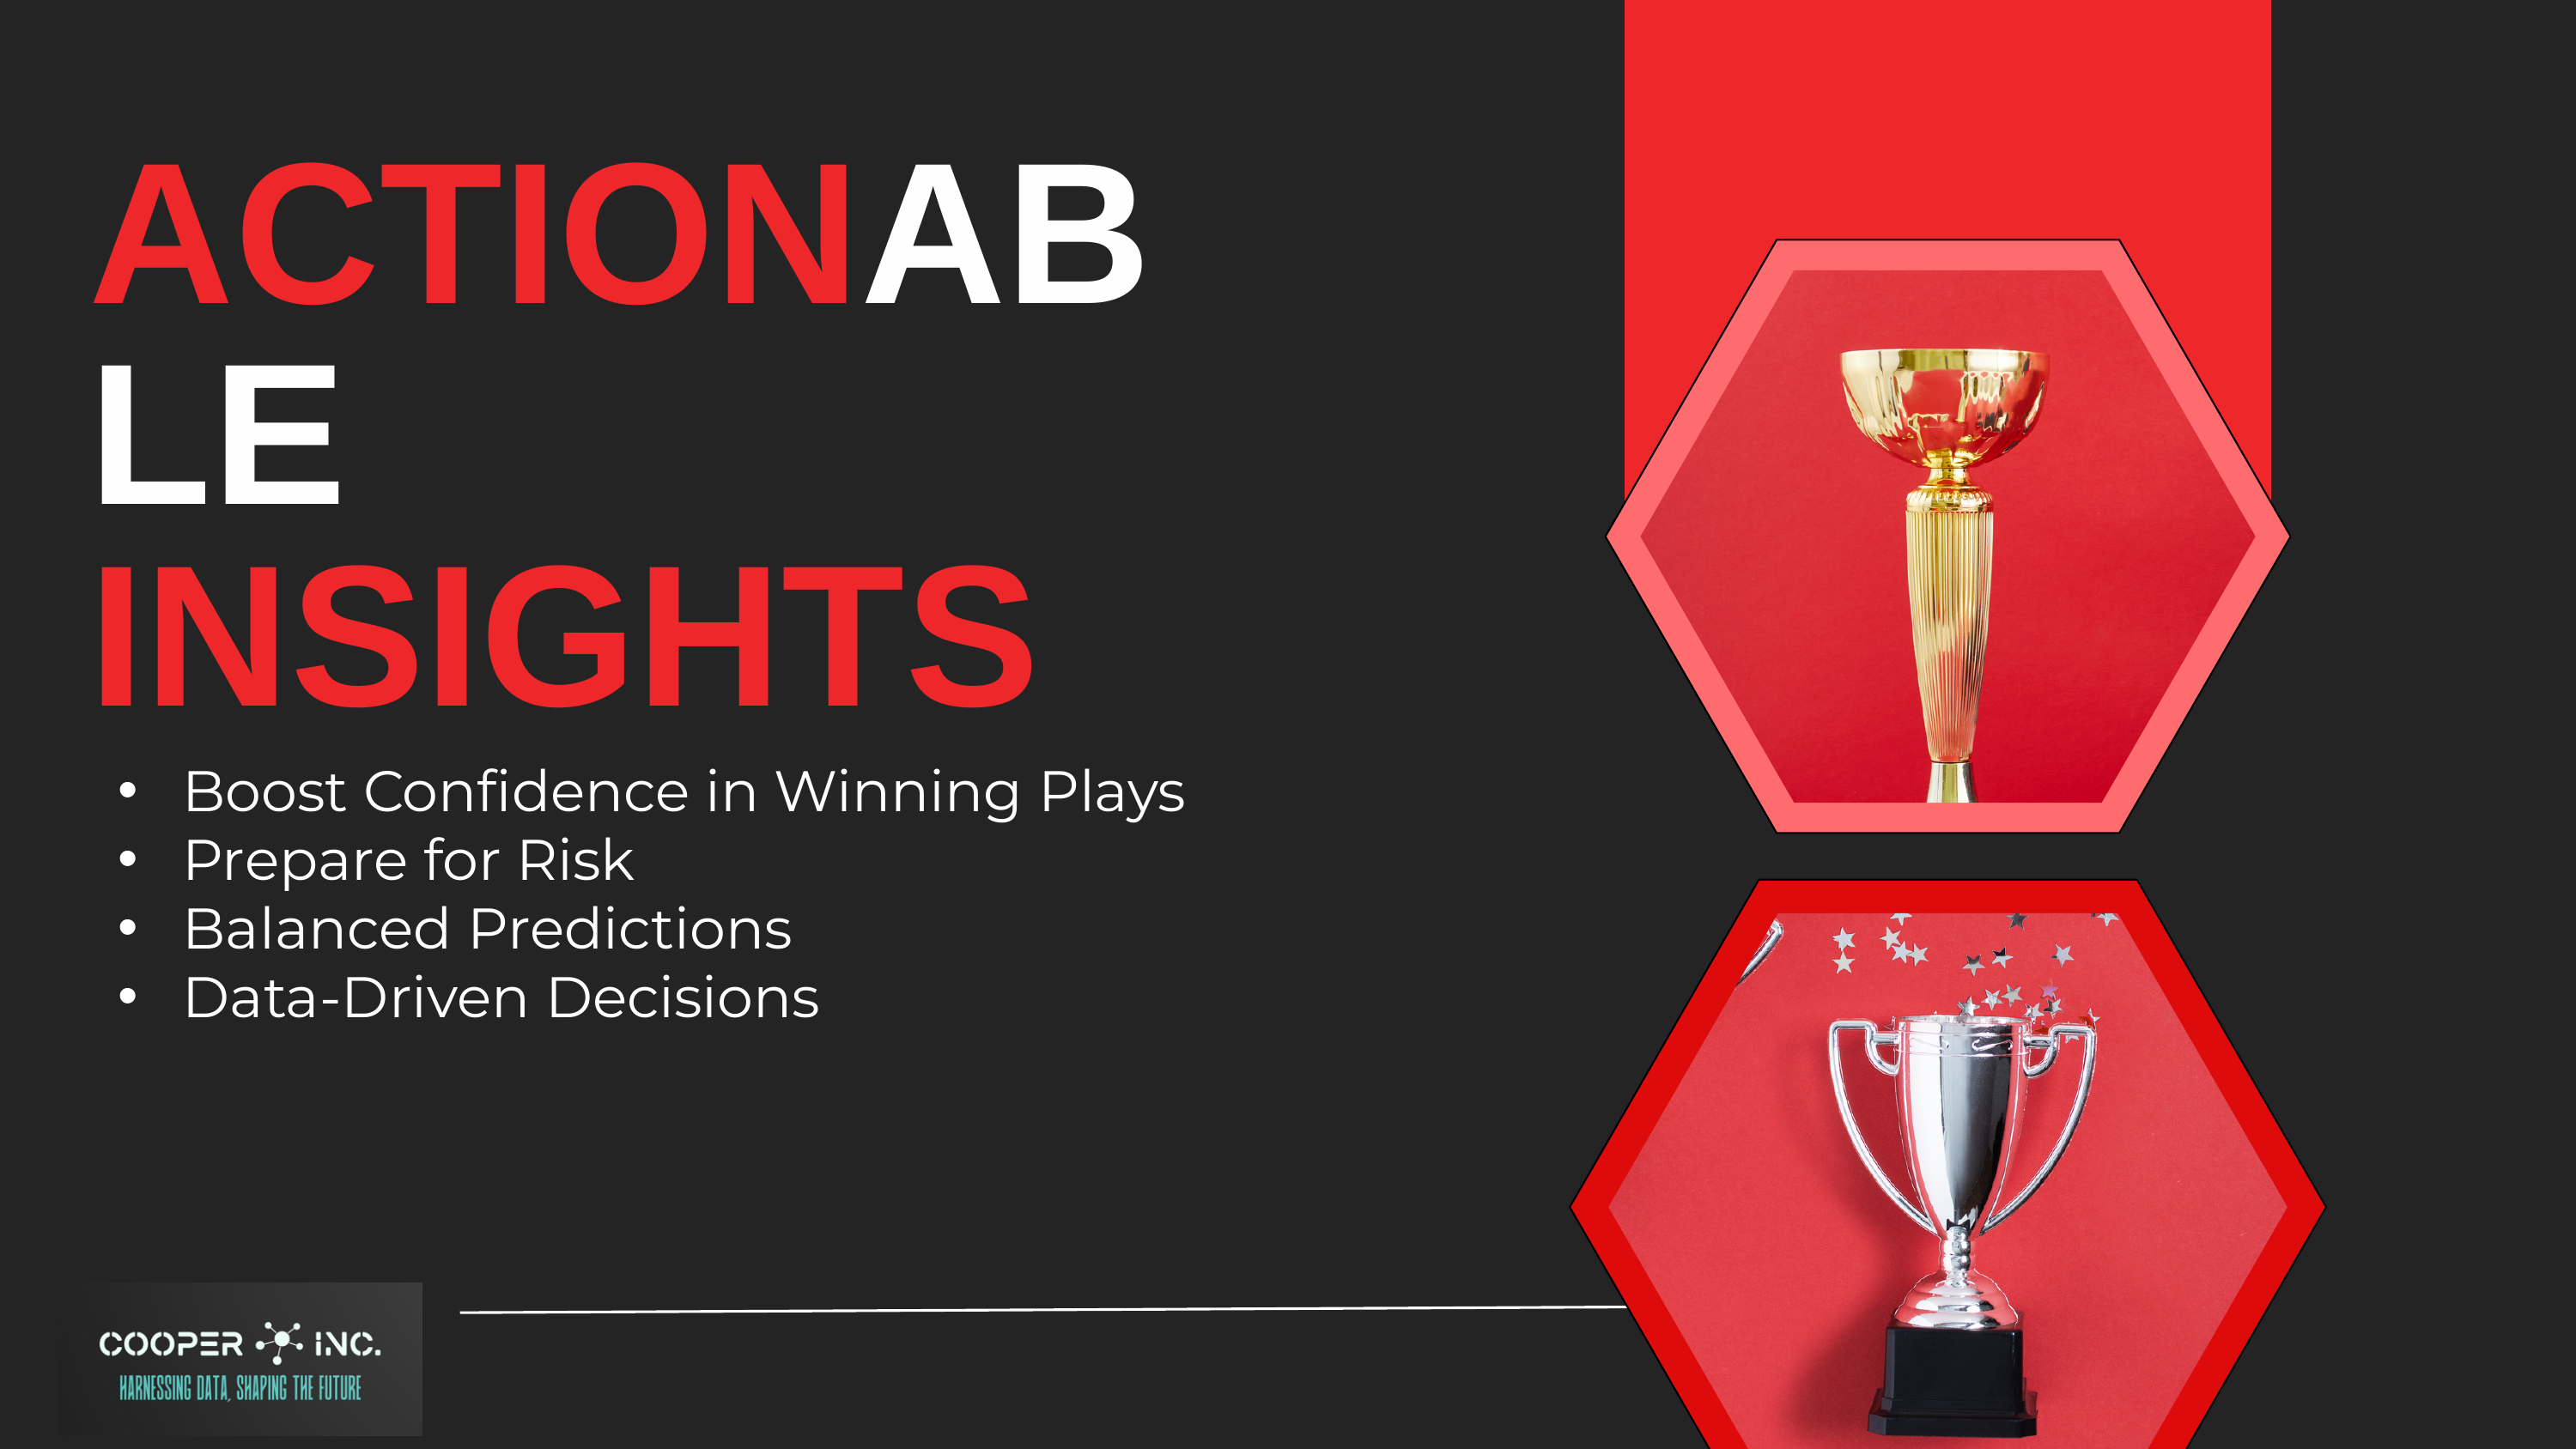

ACTIONABLE
INSIGHTS

Boost Confidence in Winning Plays
Prepare for Risk
Balanced Predictions
Data-Driven Decisions